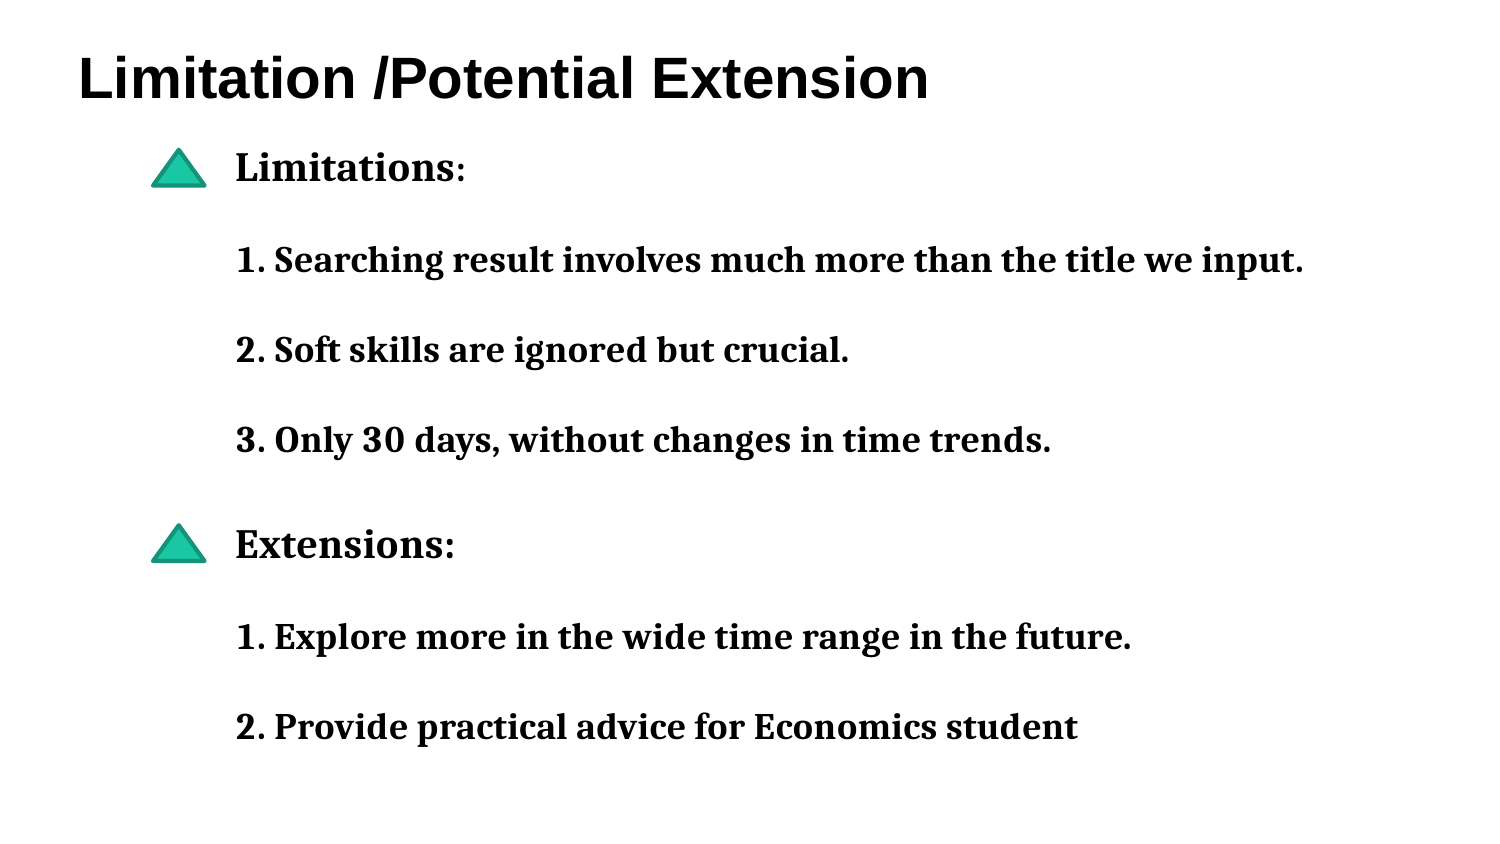

# Limitation /Potential Extension
Limitations:

1. Searching result involves much more than the title we input.

2. Soft skills are ignored but crucial.

3. Only 30 days, without changes in time trends.

Extensions:

1. Explore more in the wide time range in the future.

2. Provide practical advice for Economics student